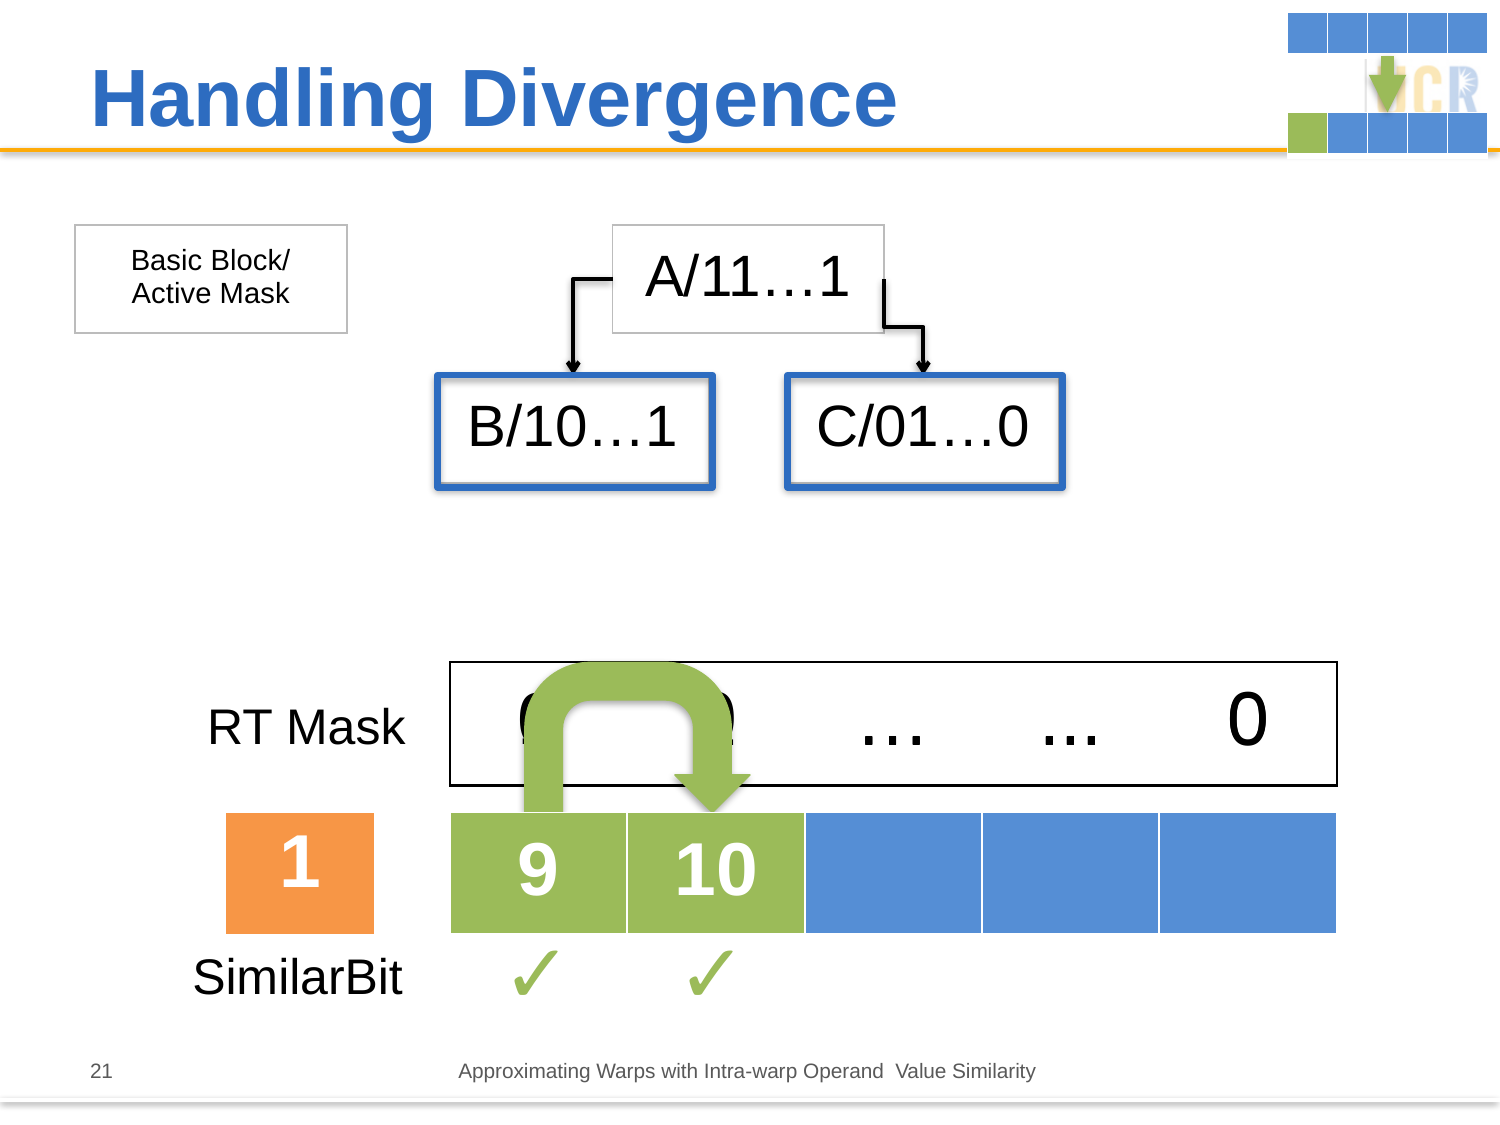

|  |  |  |  |  |
| --- | --- | --- | --- | --- |
# Handling Divergence
|  |  |  |  |  |
| --- | --- | --- | --- | --- |

| Basic Block/ Active Mask |
| --- |
| A/11…1 |
| --- |
| B/10…1 |
| --- |

| C/01…0 |
| --- |

| 1 | 0 | … | ... | 0 |
| --- | --- | --- | --- | --- |
| 0 | 1 | … | ... | 0 |
| --- | --- | --- | --- | --- |

RT Mask
| 1 |
| --- |
| 8 |  |  |  |  |
| --- | --- | --- | --- | --- |
| 8 | 8 |  |  |  |
| --- | --- | --- | --- | --- |
| 9 | 8 |  |  |  |
| --- | --- | --- | --- | --- |
| 9 | 10 |  |  |  |
| --- | --- | --- | --- | --- |

✓
✓
SimilarBit
21
Approximating Warps with Intra-warp Operand  Value Similarity